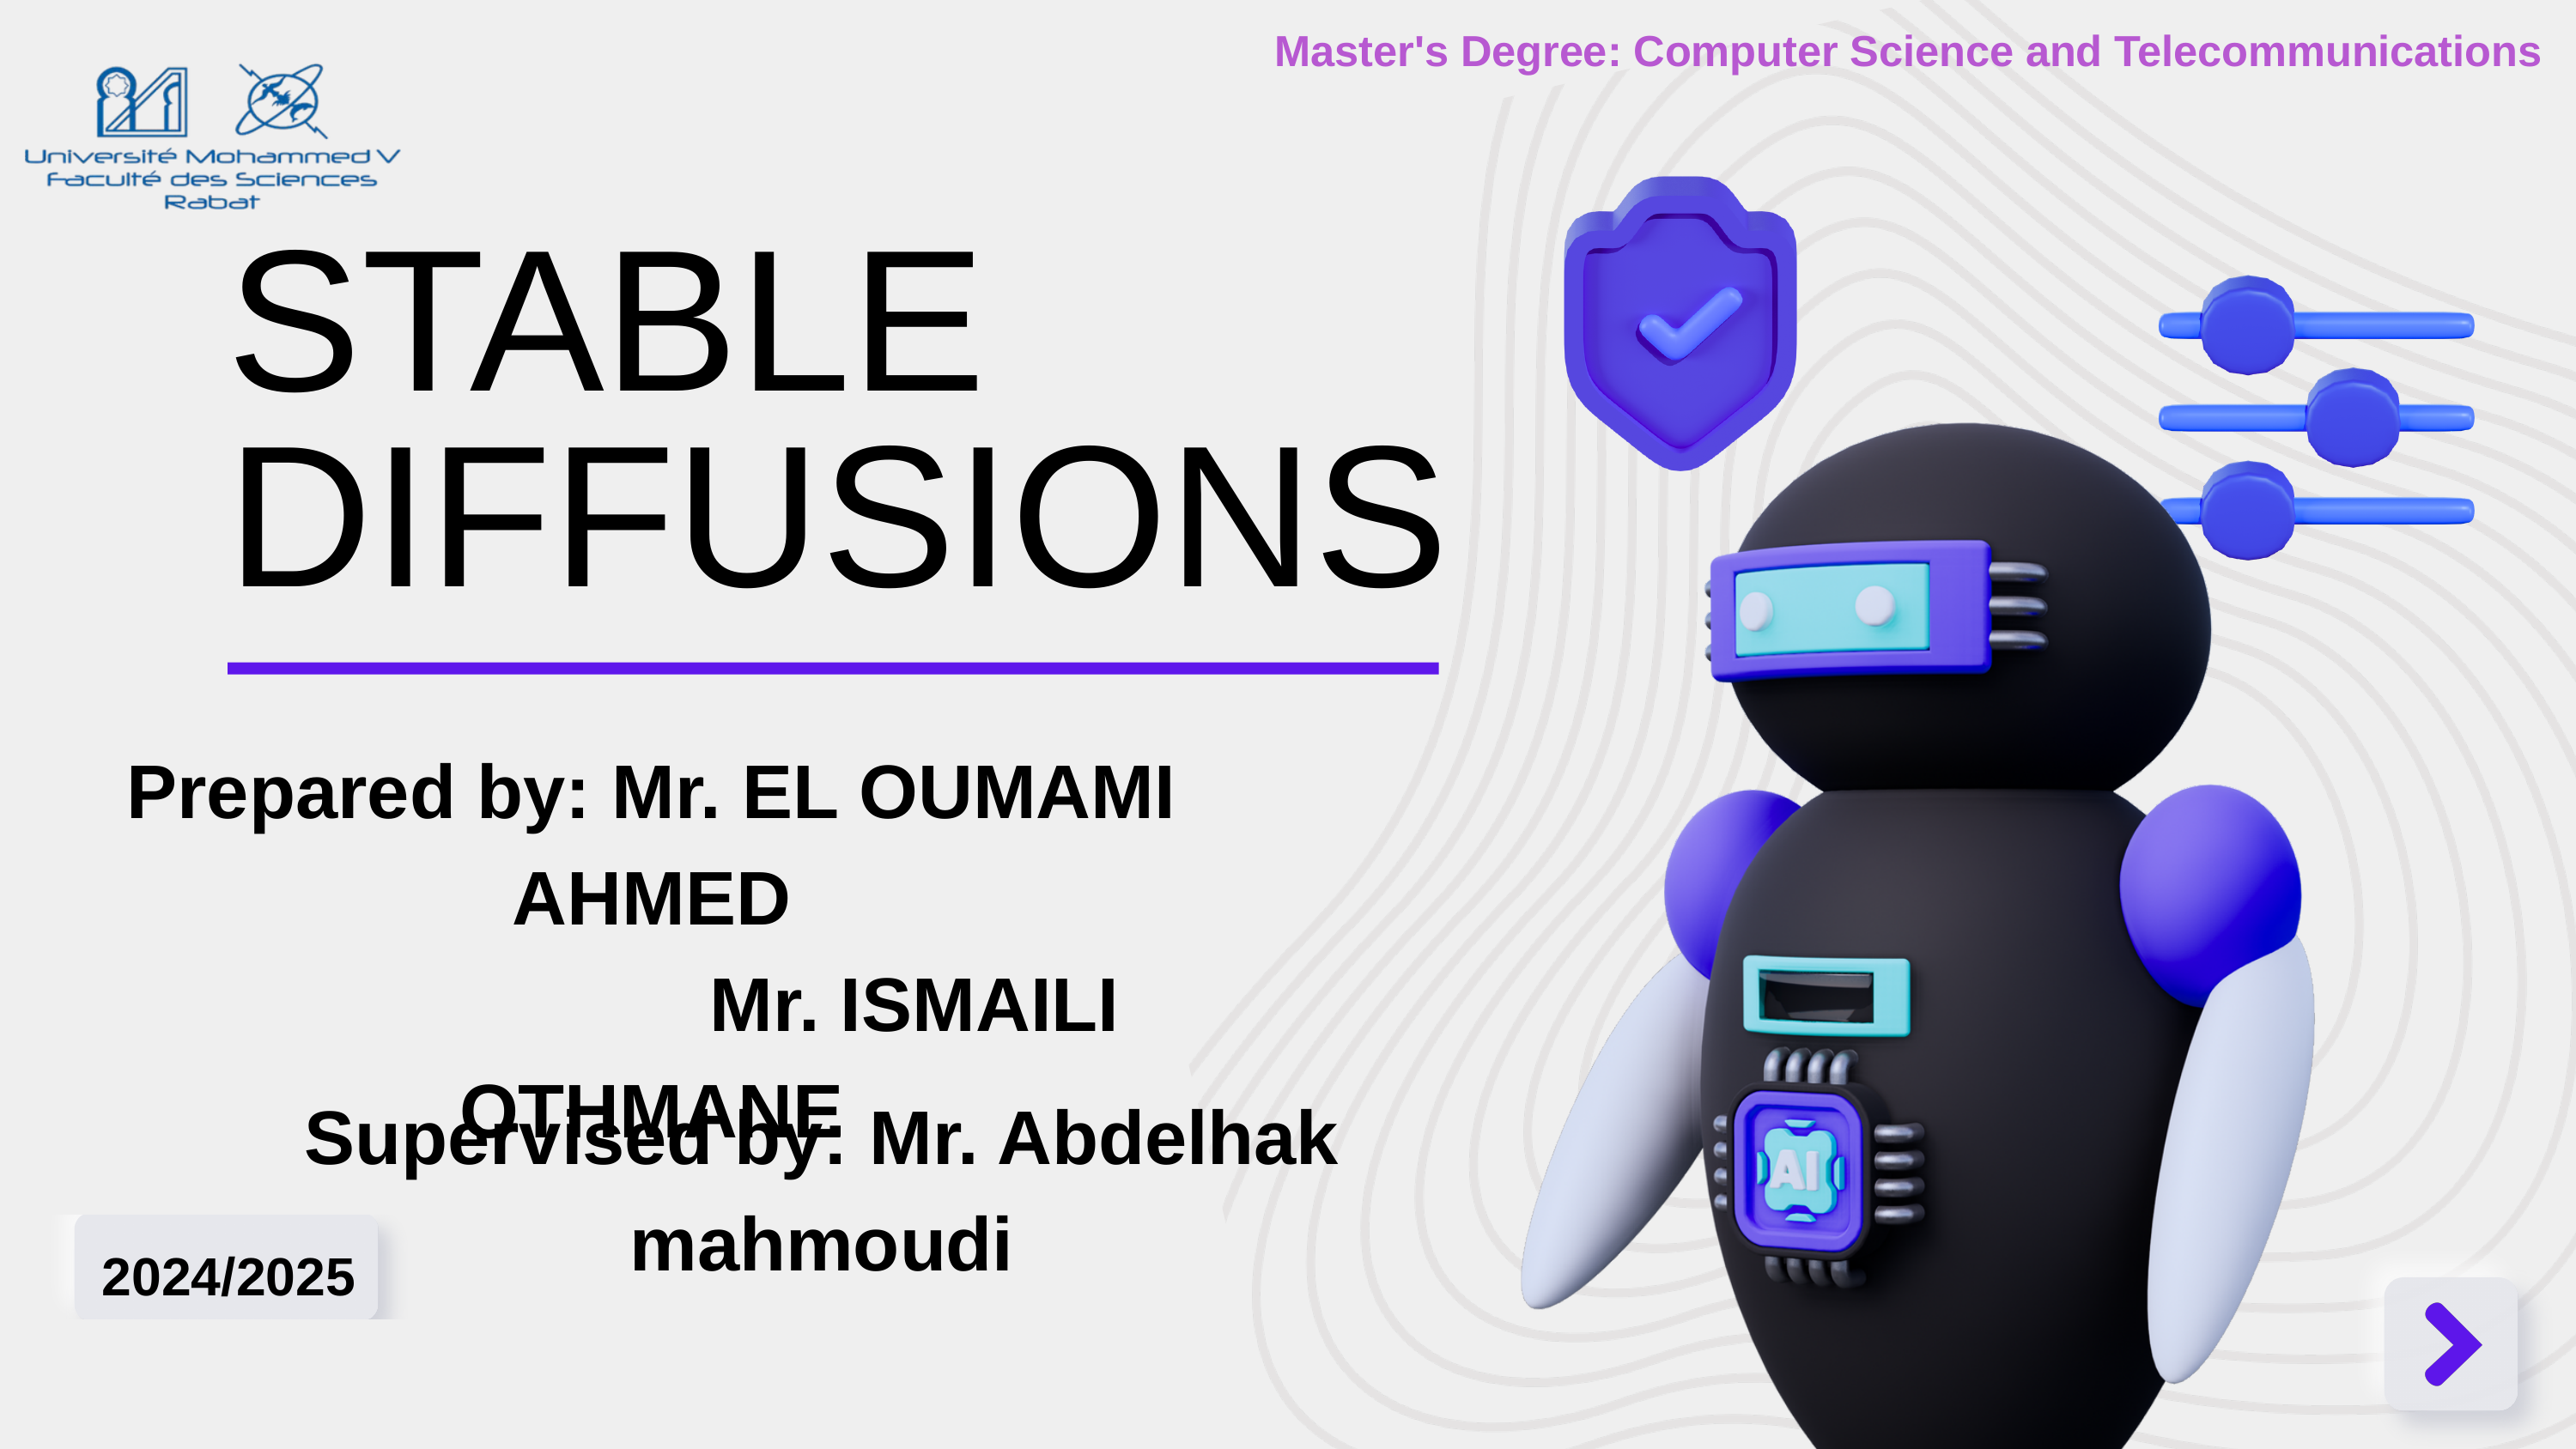

Master's Degree: Computer Science and Telecommunications

STABLE DIFFUSIONS

Prepared by: Mr. EL OUMAMI AHMED
                         Mr. ISMAILI OTHMANE
Supervised by: Mr. Abdelhak mahmoudi

2024/2025